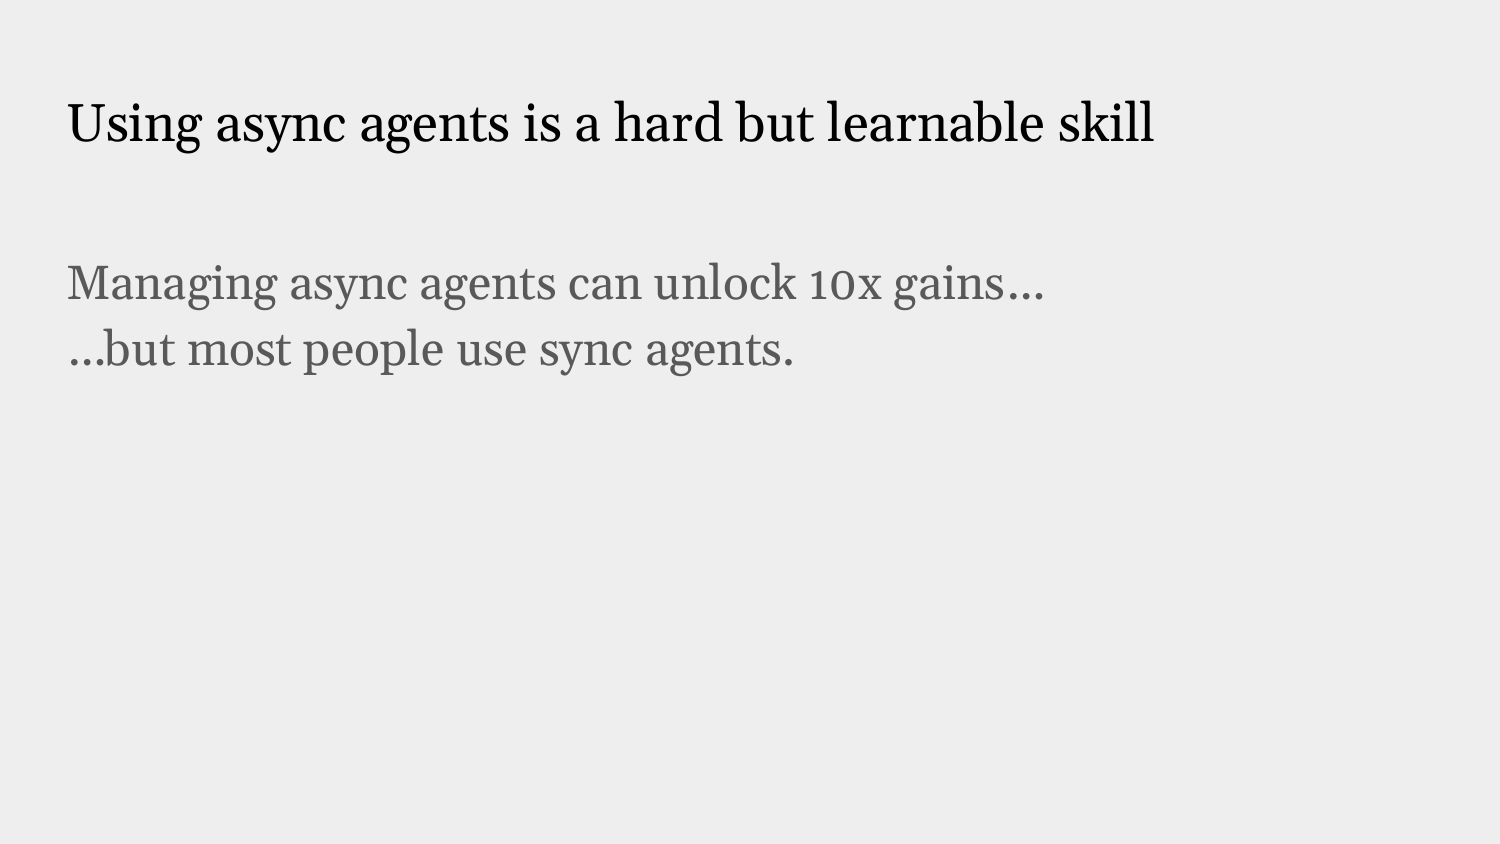

# Using async agents is a hard but learnable skill
Managing async agents can unlock 10x gains…
…but most people use sync agents.